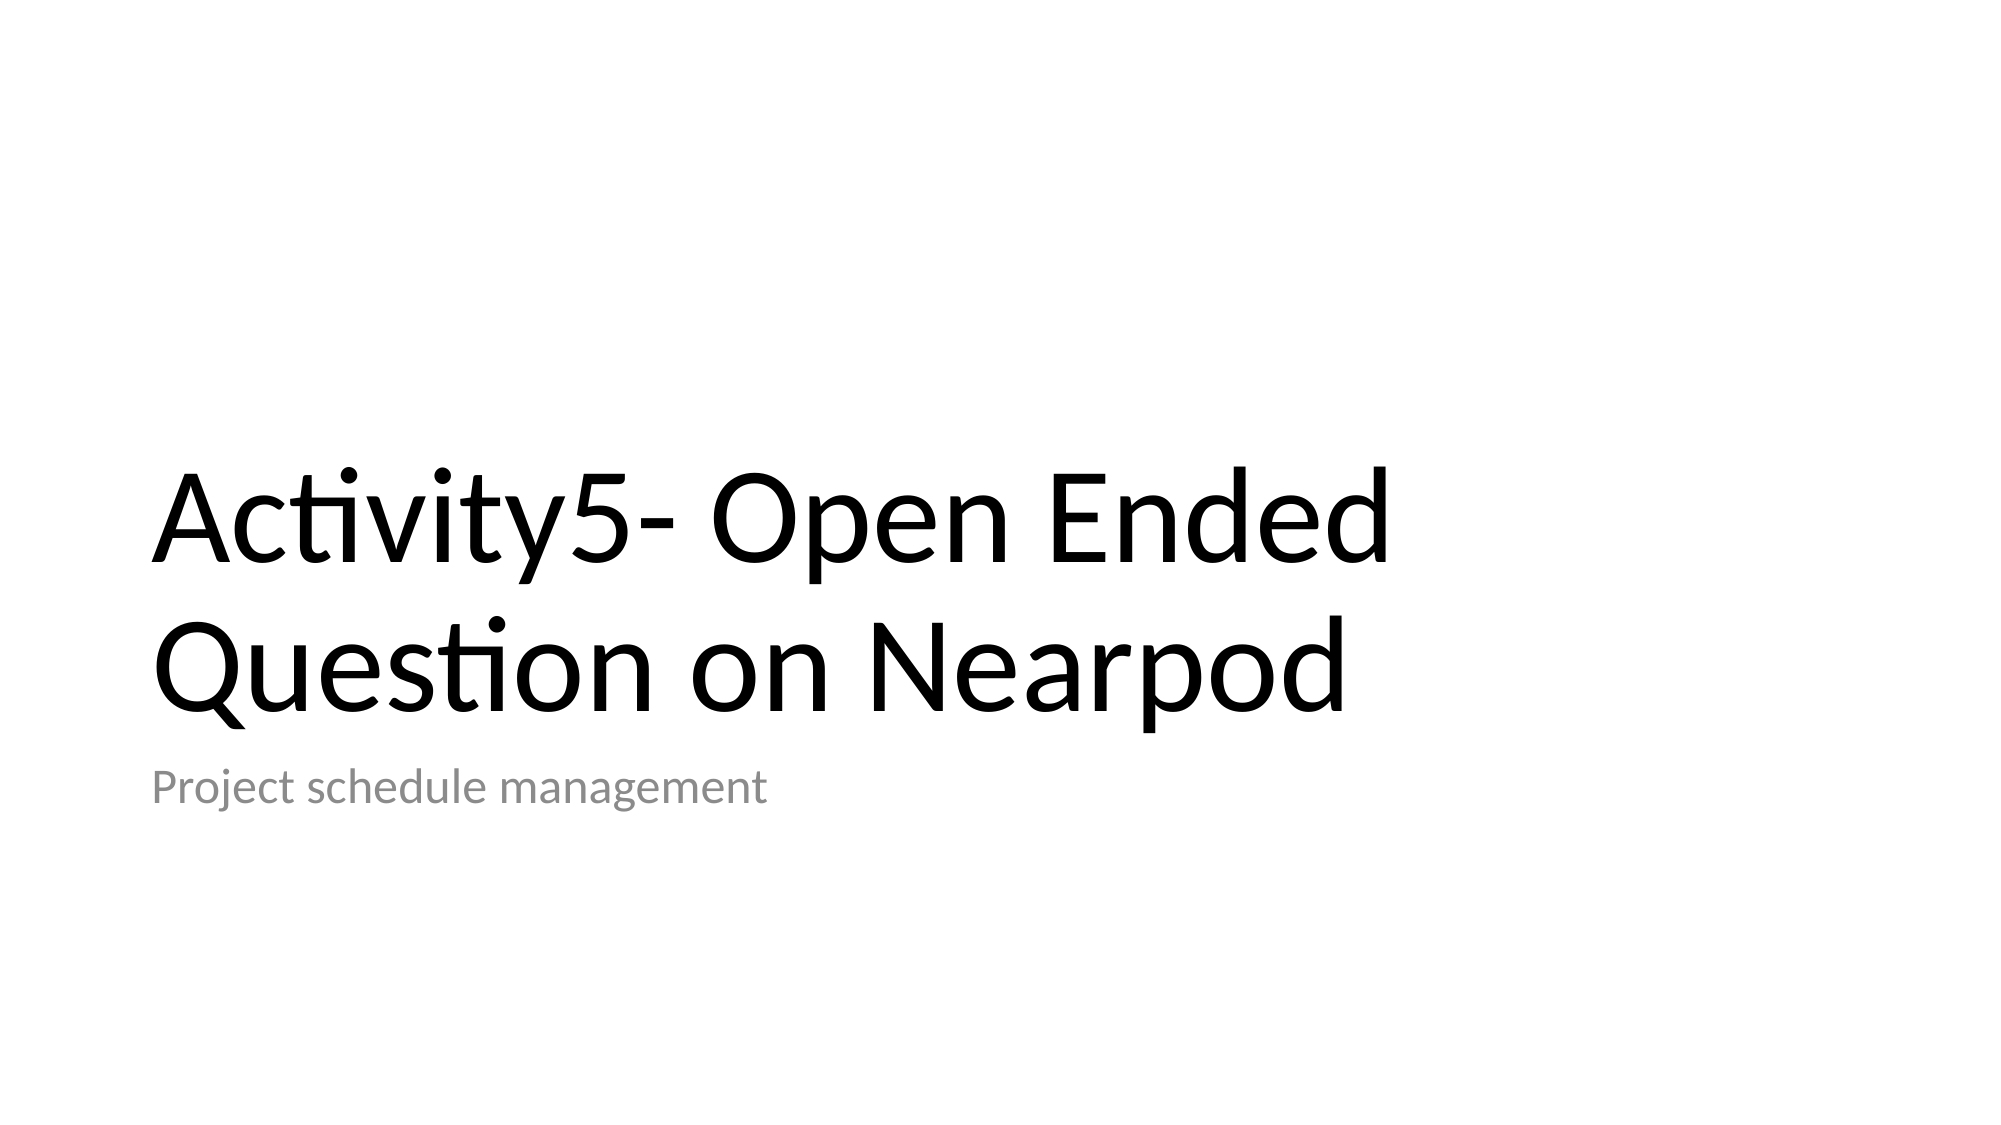

# Activity5- Open Ended Question on Nearpod
Project schedule management
12/13/20
342